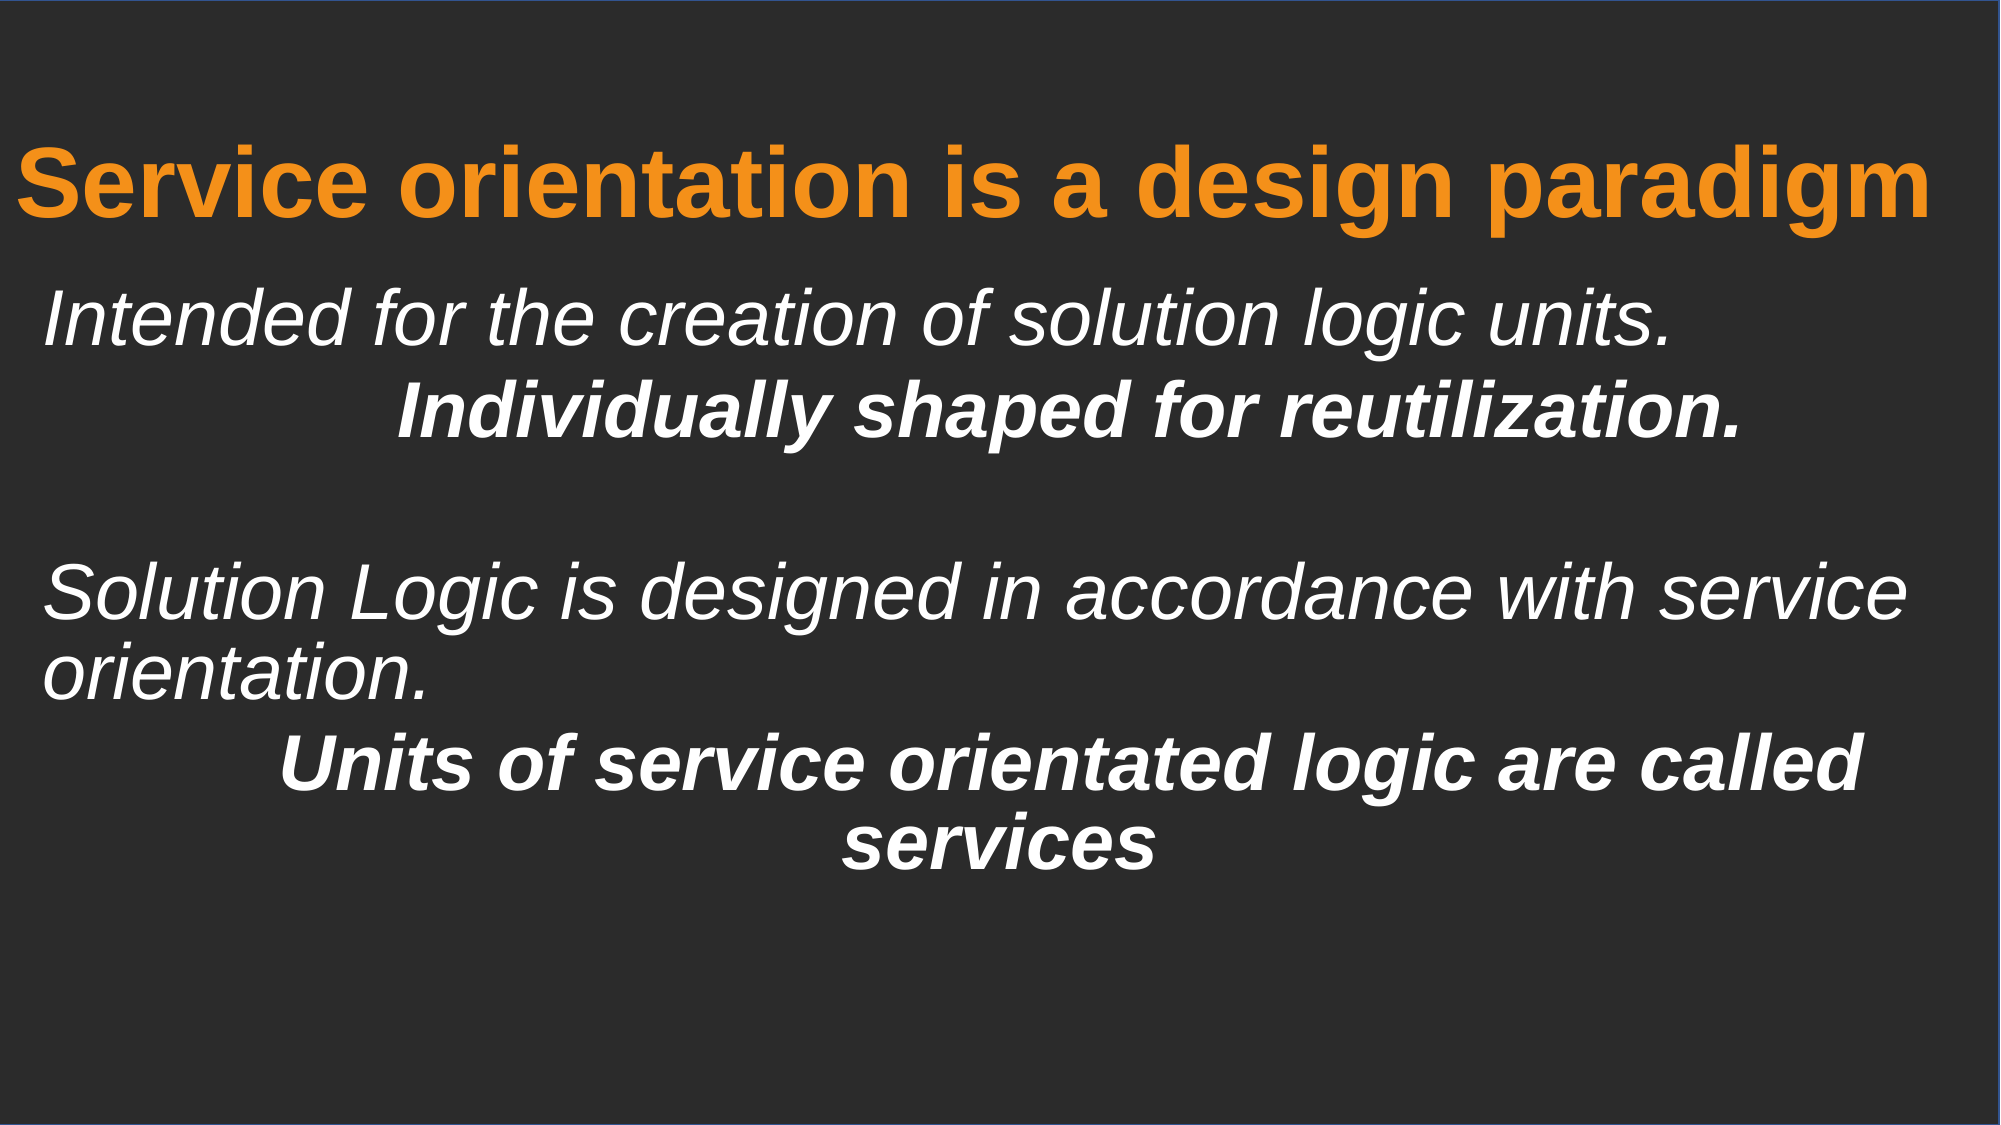

Service orientation is a design paradigm
Intended for the creation of solution logic units.
	Individually shaped for reutilization.

Solution Logic is designed in accordance with service orientation.
	Units of service orientated logic are called services